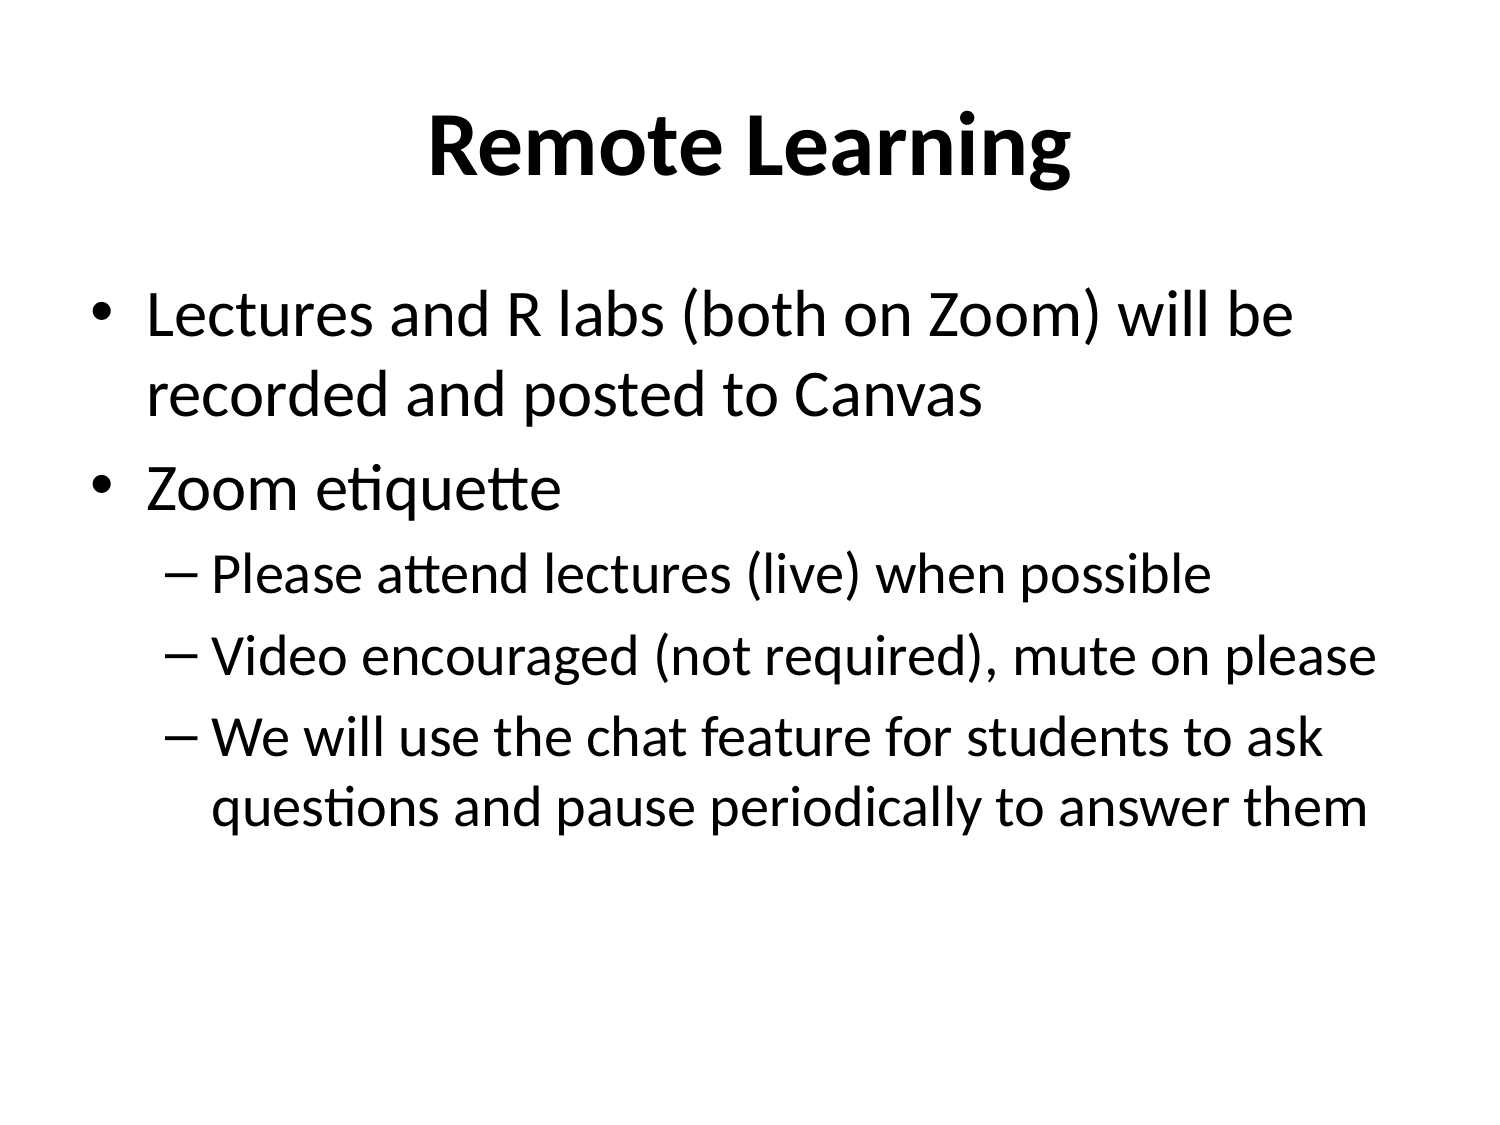

# Remote Learning
Lectures and R labs (both on Zoom) will be recorded and posted to Canvas
Zoom etiquette
Please attend lectures (live) when possible
Video encouraged (not required), mute on please
We will use the chat feature for students to ask questions and pause periodically to answer them